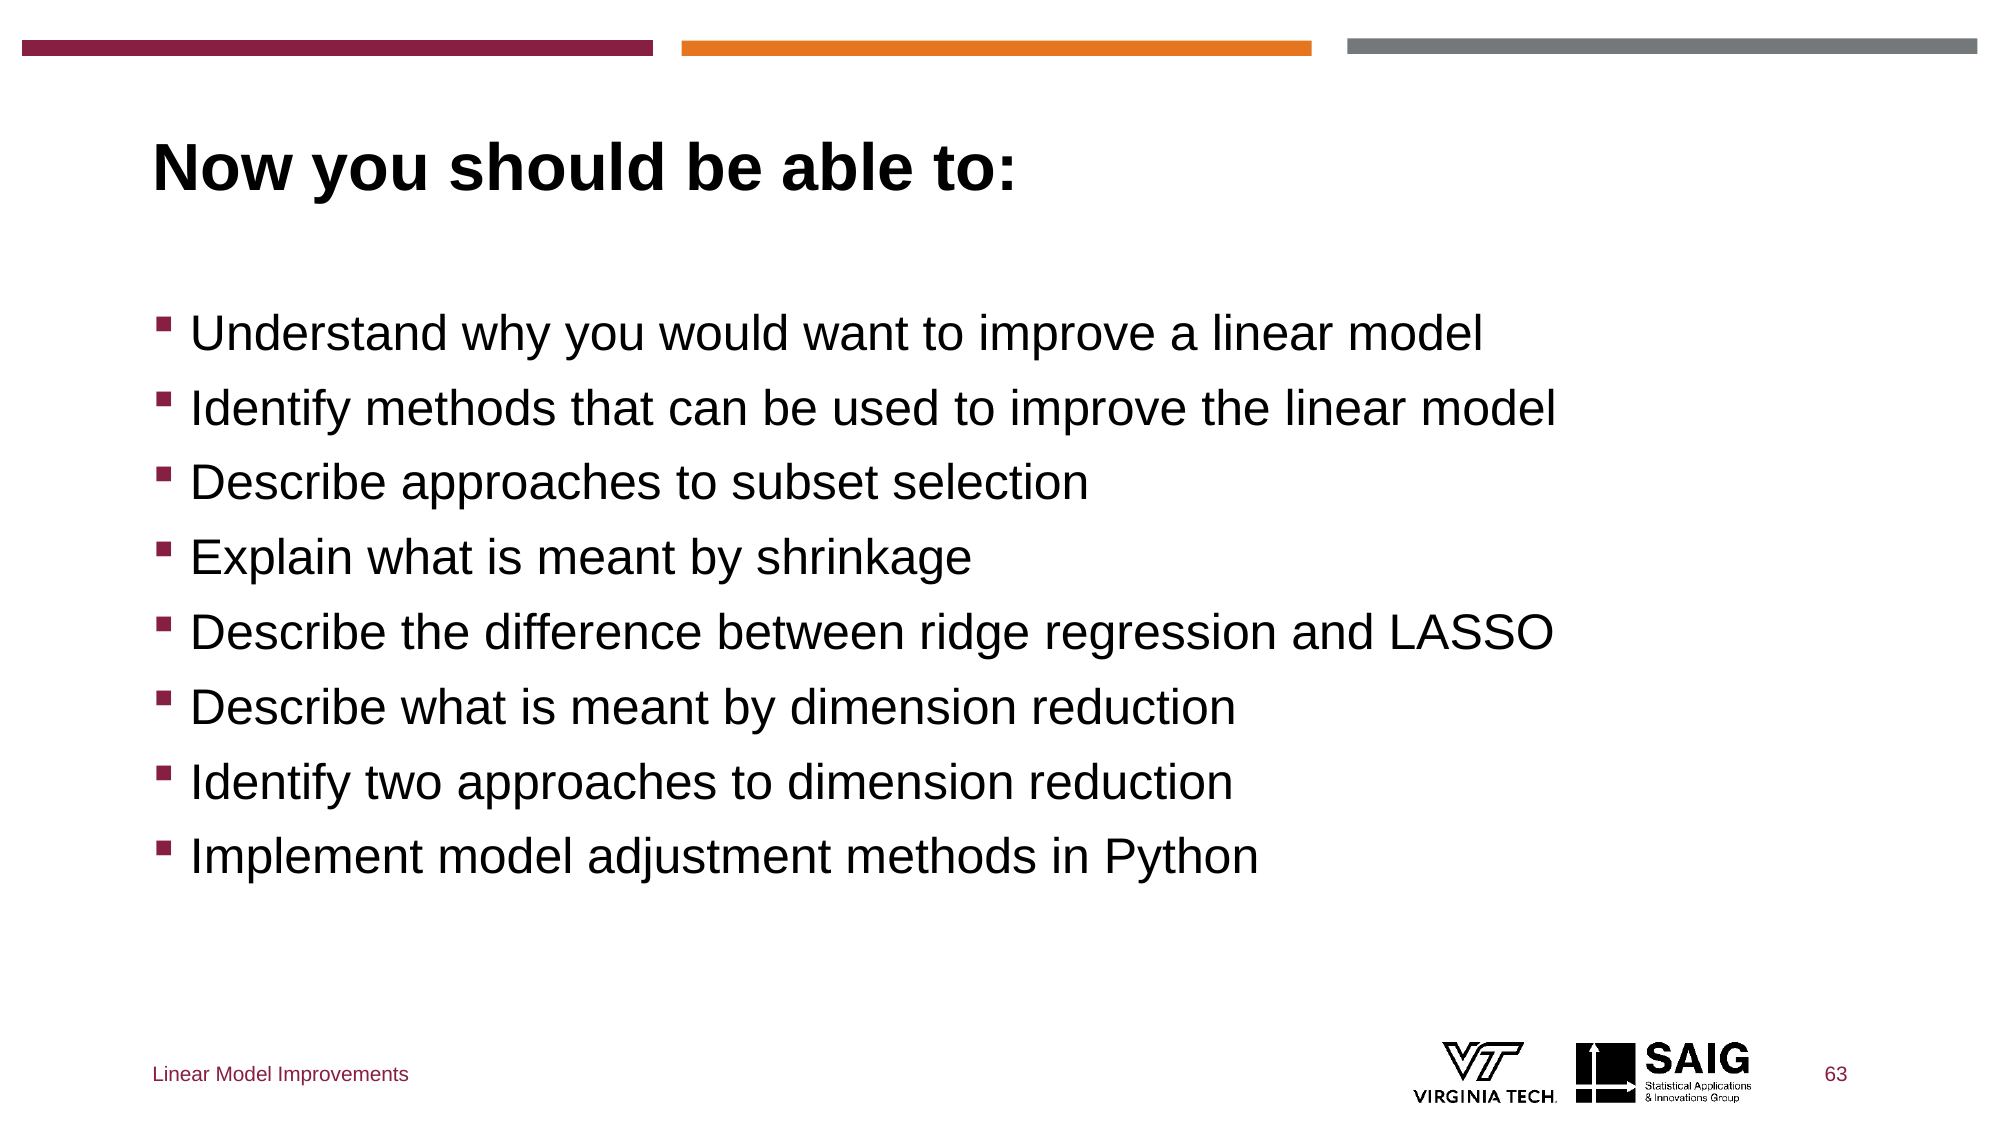

# Now you should be able to:
Understand why you would want to improve a linear model
Identify methods that can be used to improve the linear model
Describe approaches to subset selection
Explain what is meant by shrinkage
Describe the difference between ridge regression and LASSO
Describe what is meant by dimension reduction
Identify two approaches to dimension reduction
Implement model adjustment methods in Python
Linear Model Improvements
63